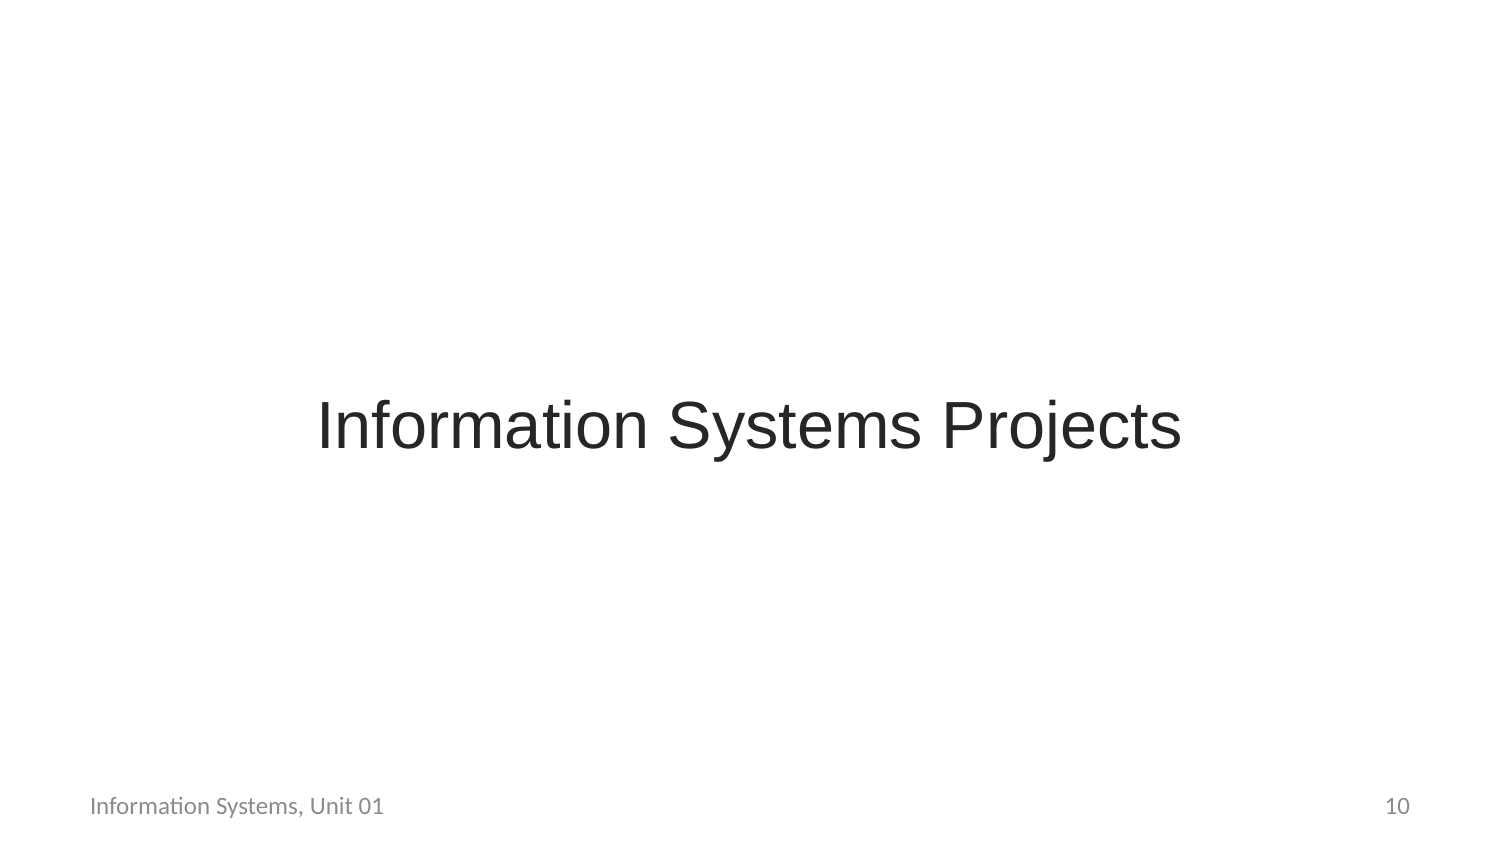

Information Systems Projects
Information Systems, Unit 01
10